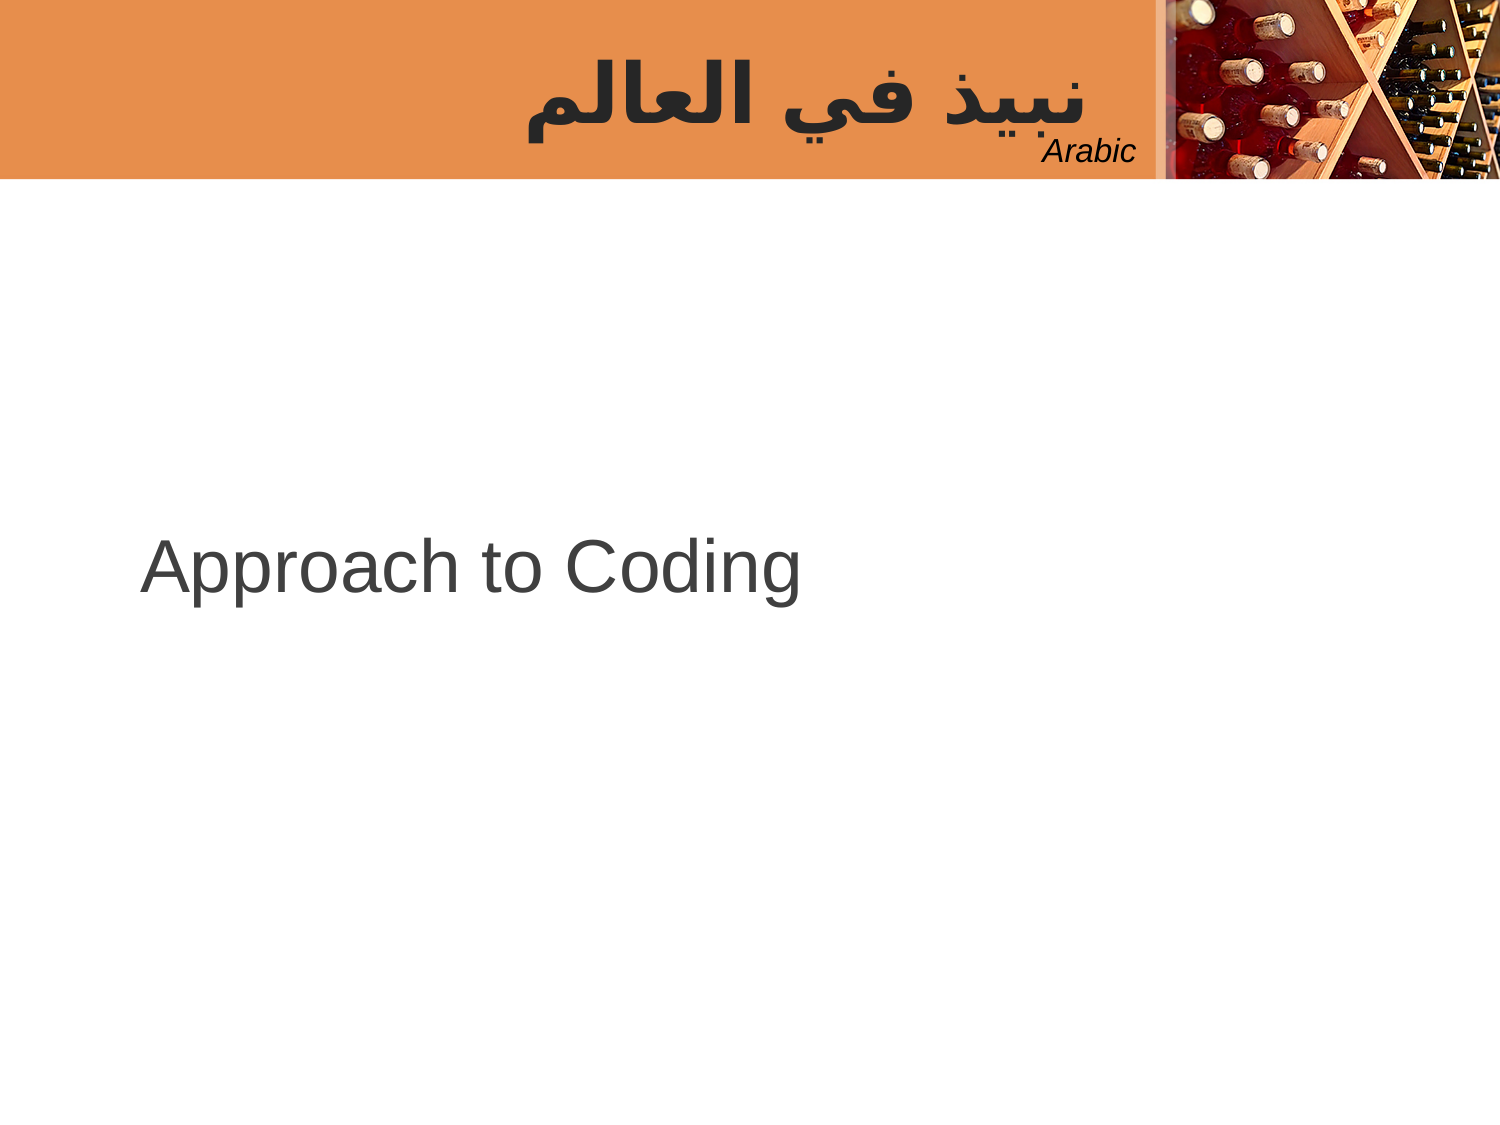

# نبيذ في العالم
Arabic
Approach to Coding